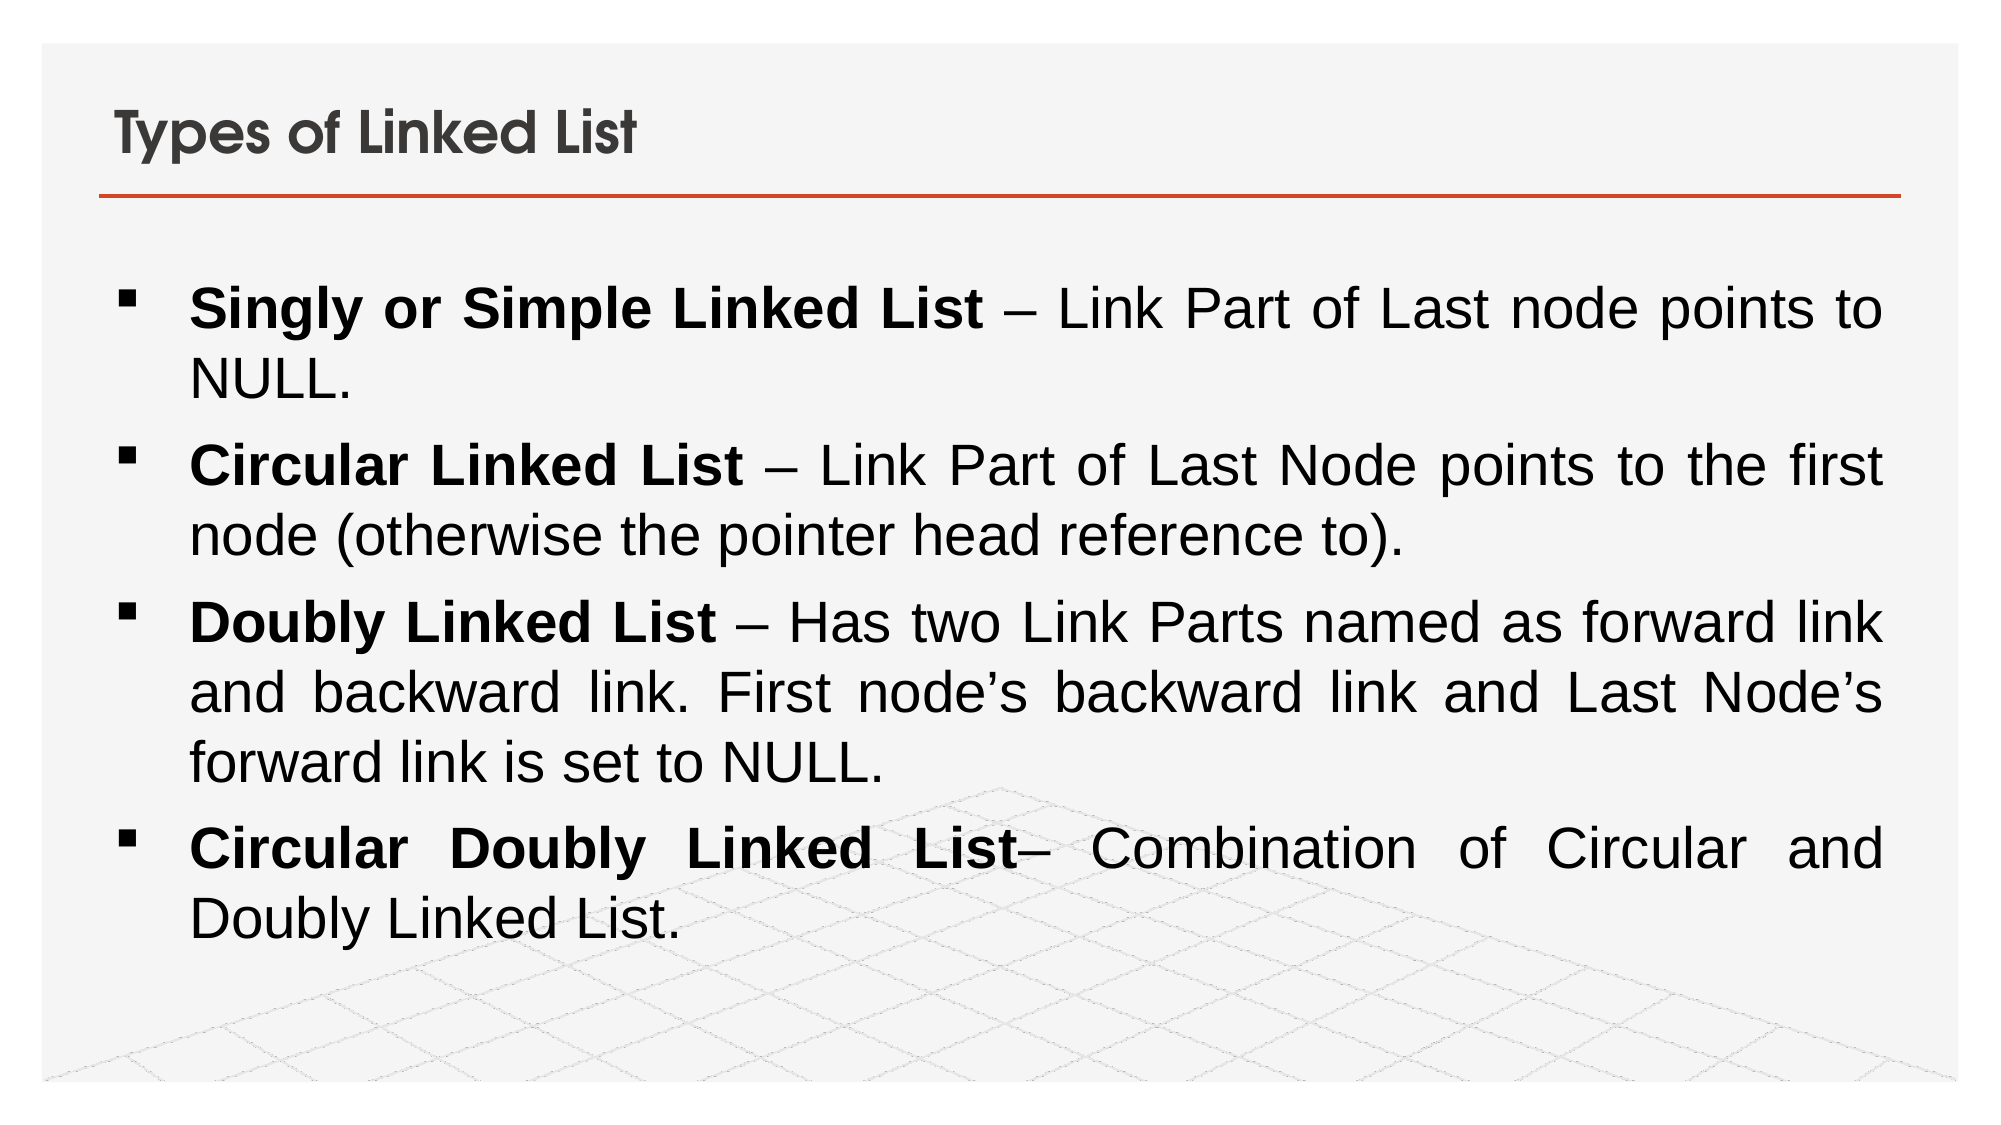

# Types of Linked List
Singly or Simple Linked List – Link Part of Last node points to NULL.
Circular Linked List – Link Part of Last Node points to the first node (otherwise the pointer head reference to).
Doubly Linked List – Has two Link Parts named as forward link and backward link. First node’s backward link and Last Node’s forward link is set to NULL.
Circular Doubly Linked List– Combination of Circular and Doubly Linked List.